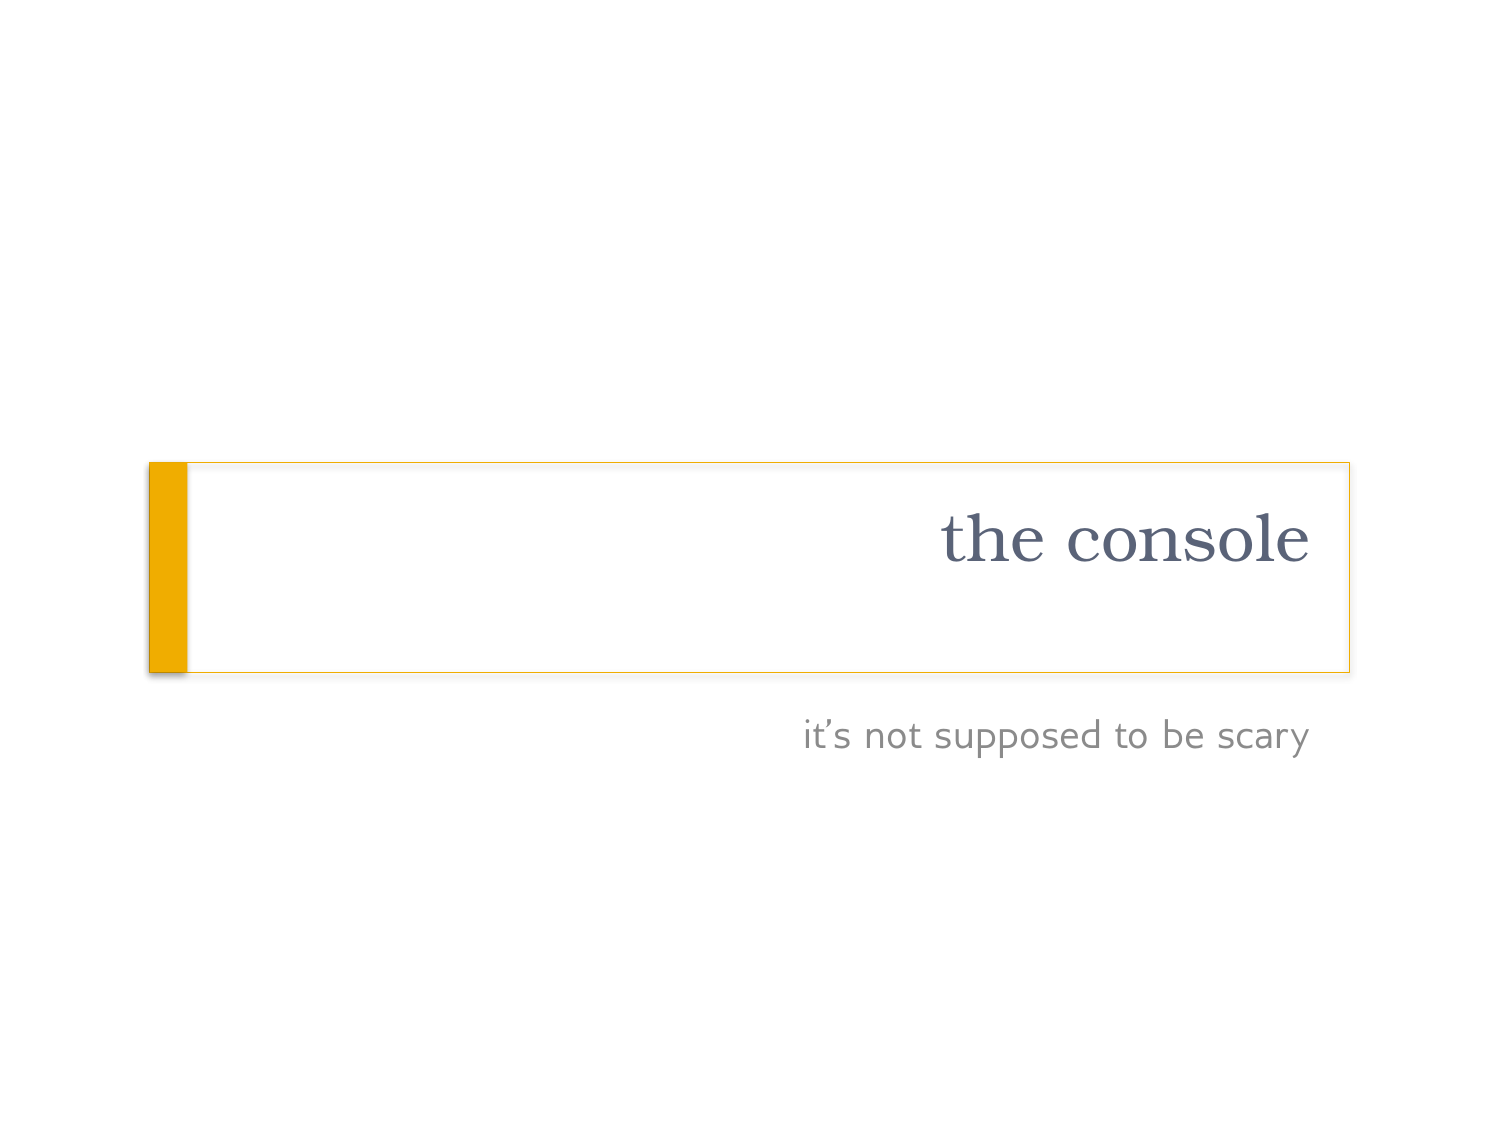

# the console
it’s not supposed to be scary